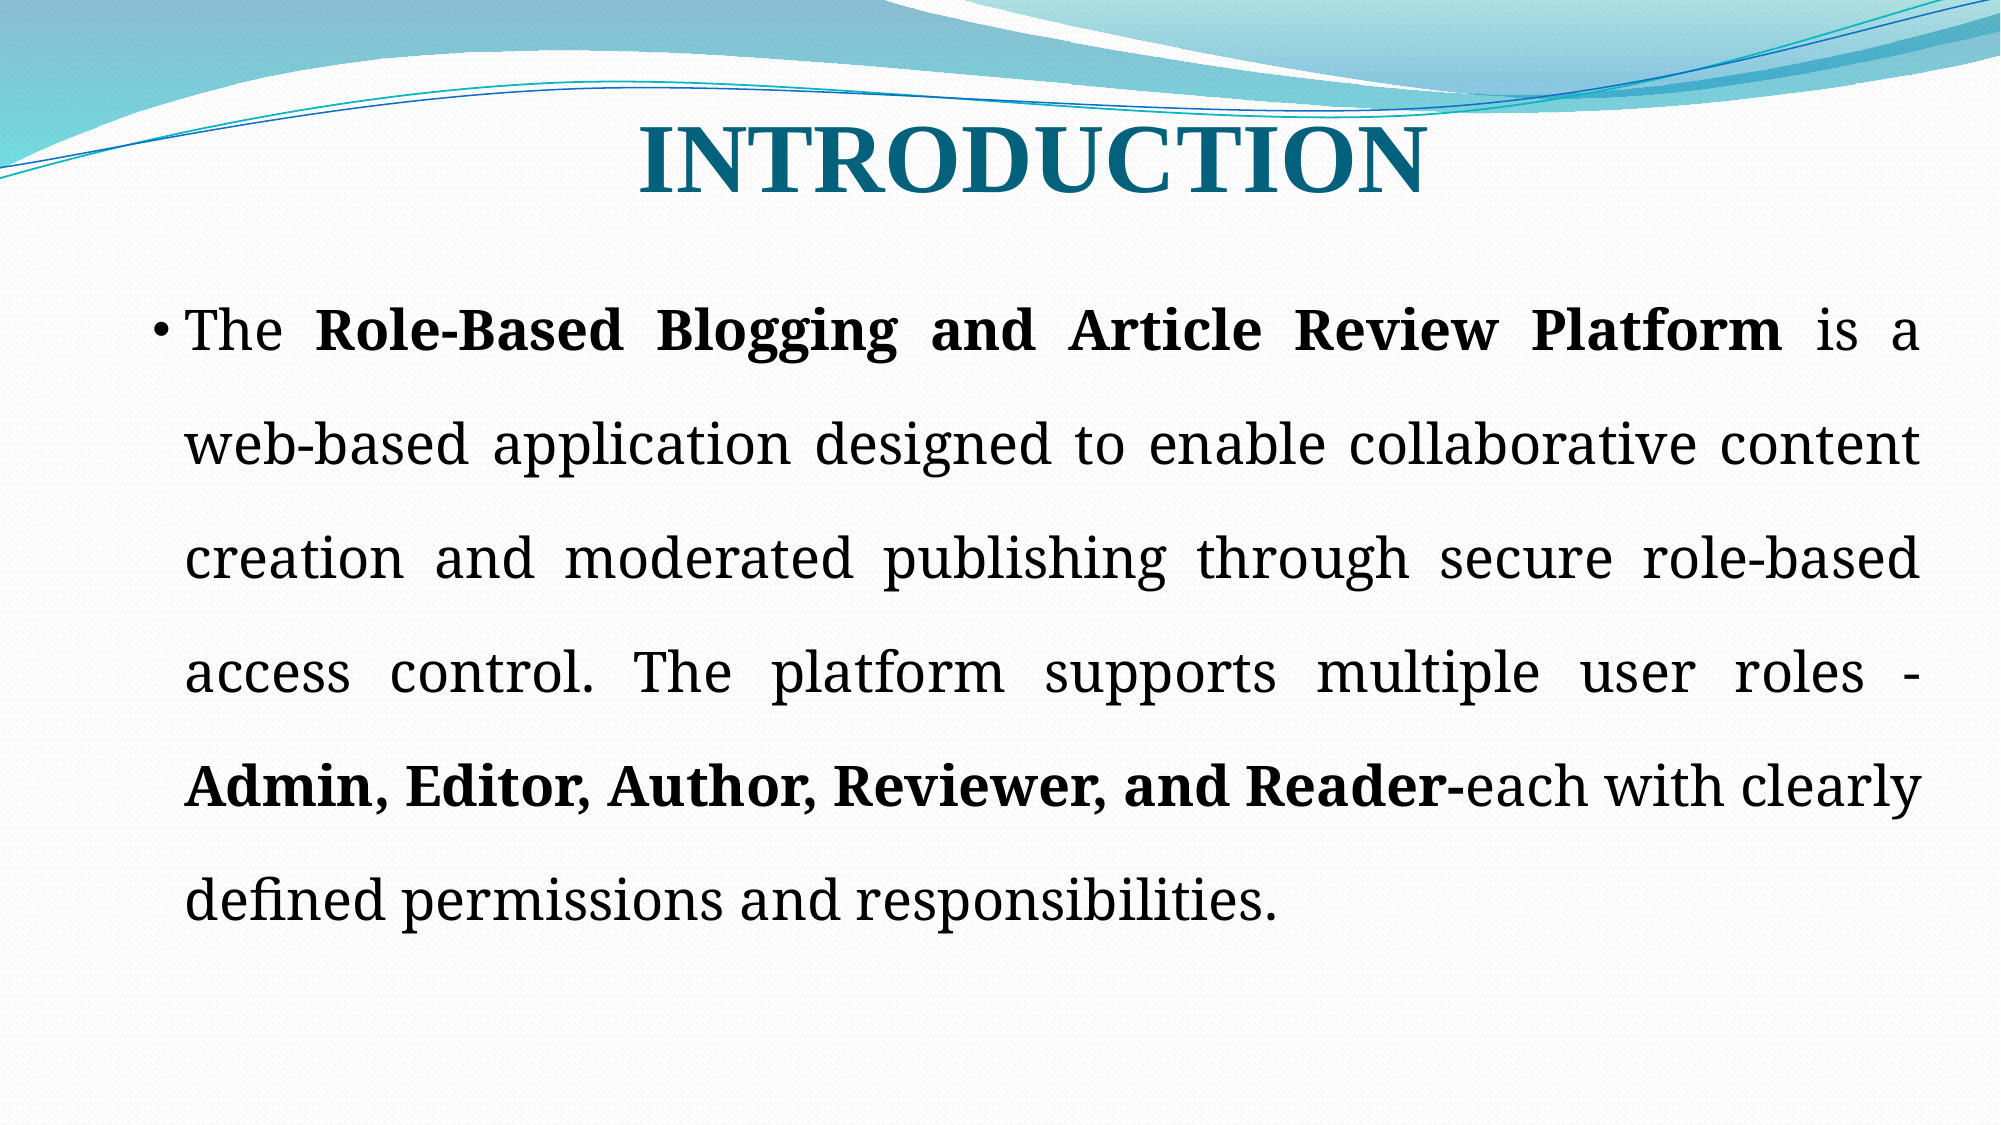

# INTRODUCTION
The Role-Based Blogging and Article Review Platform is a web-based application designed to enable collaborative content creation and moderated publishing through secure role-based access control. The platform supports multiple user roles -Admin, Editor, Author, Reviewer, and Reader-each with clearly defined permissions and responsibilities.